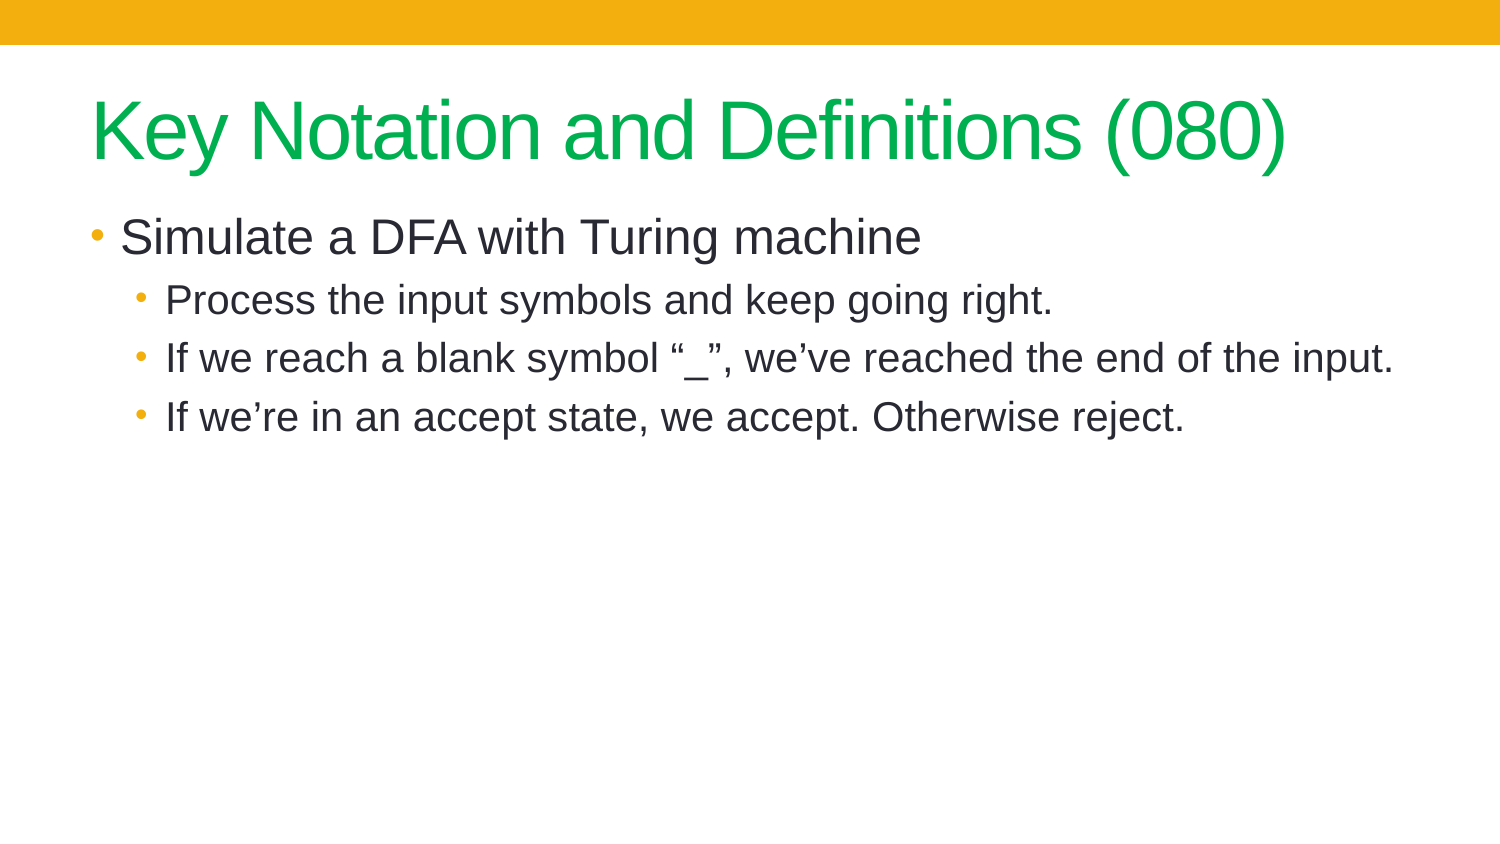

# Key Notation and Definitions (080)
Simulate a DFA with Turing machine
Process the input symbols and keep going right.
If we reach a blank symbol “_”, we’ve reached the end of the input.
If we’re in an accept state, we accept. Otherwise reject.